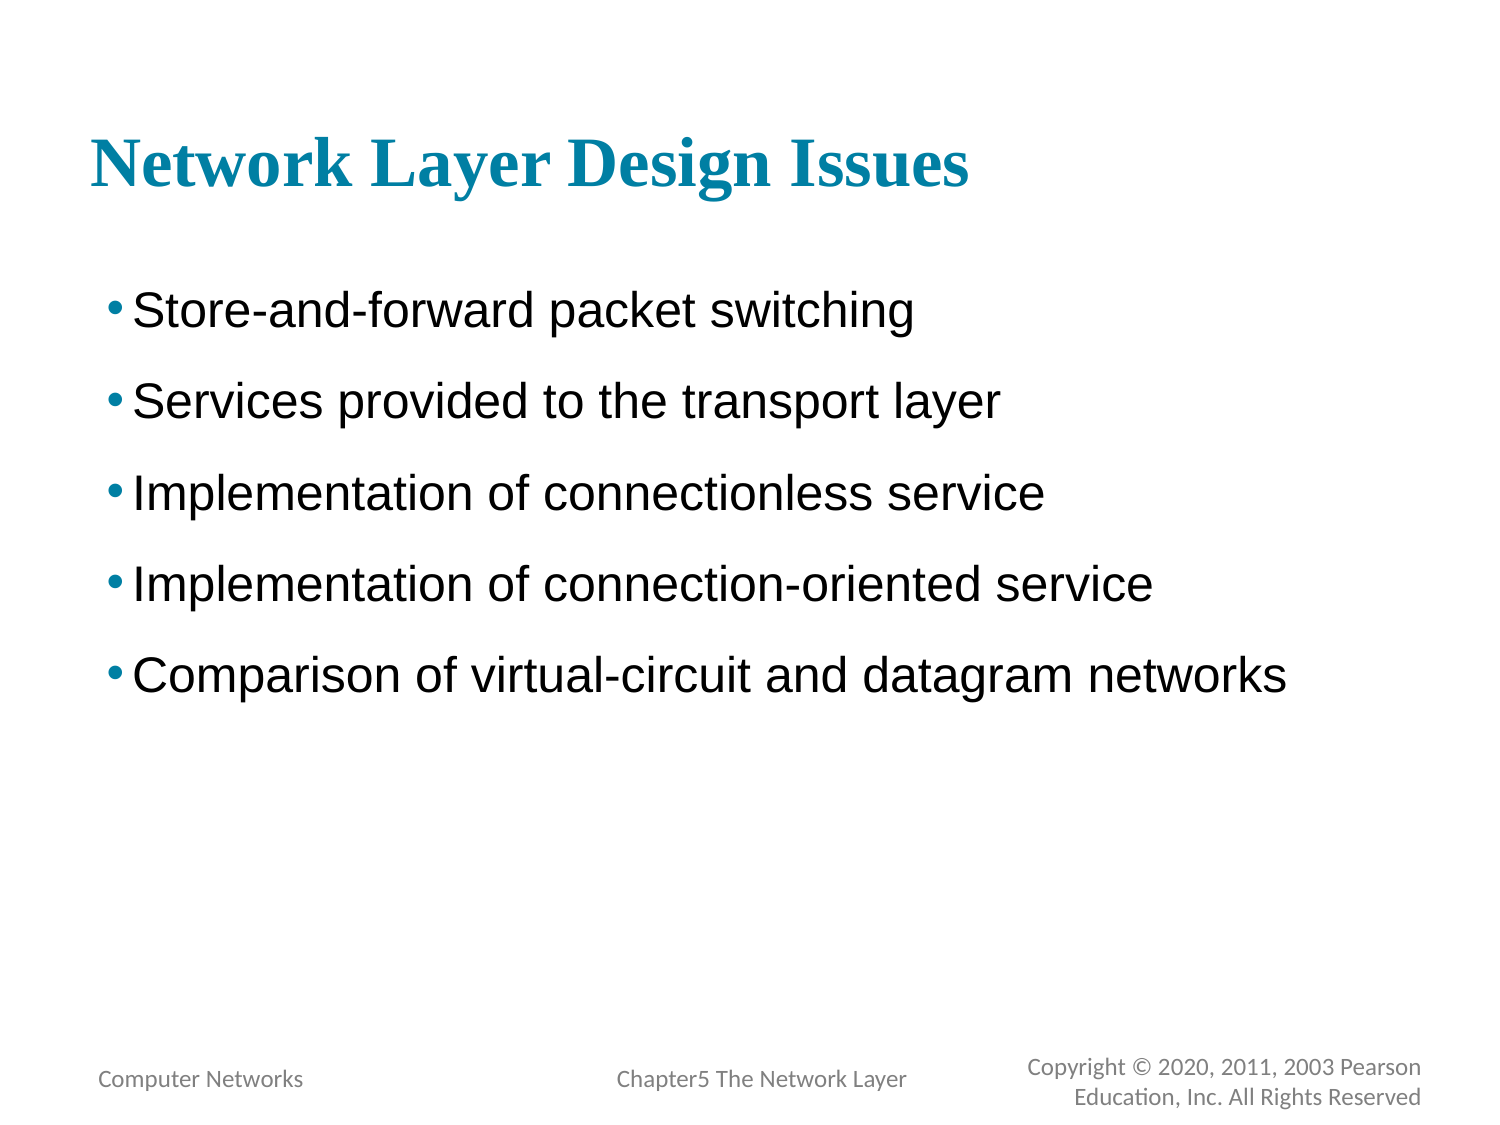

# Network Layer Design Issues
Store-and-forward packet switching
Services provided to the transport layer
Implementation of connectionless service
Implementation of connection-oriented service
Comparison of virtual-circuit and datagram networks